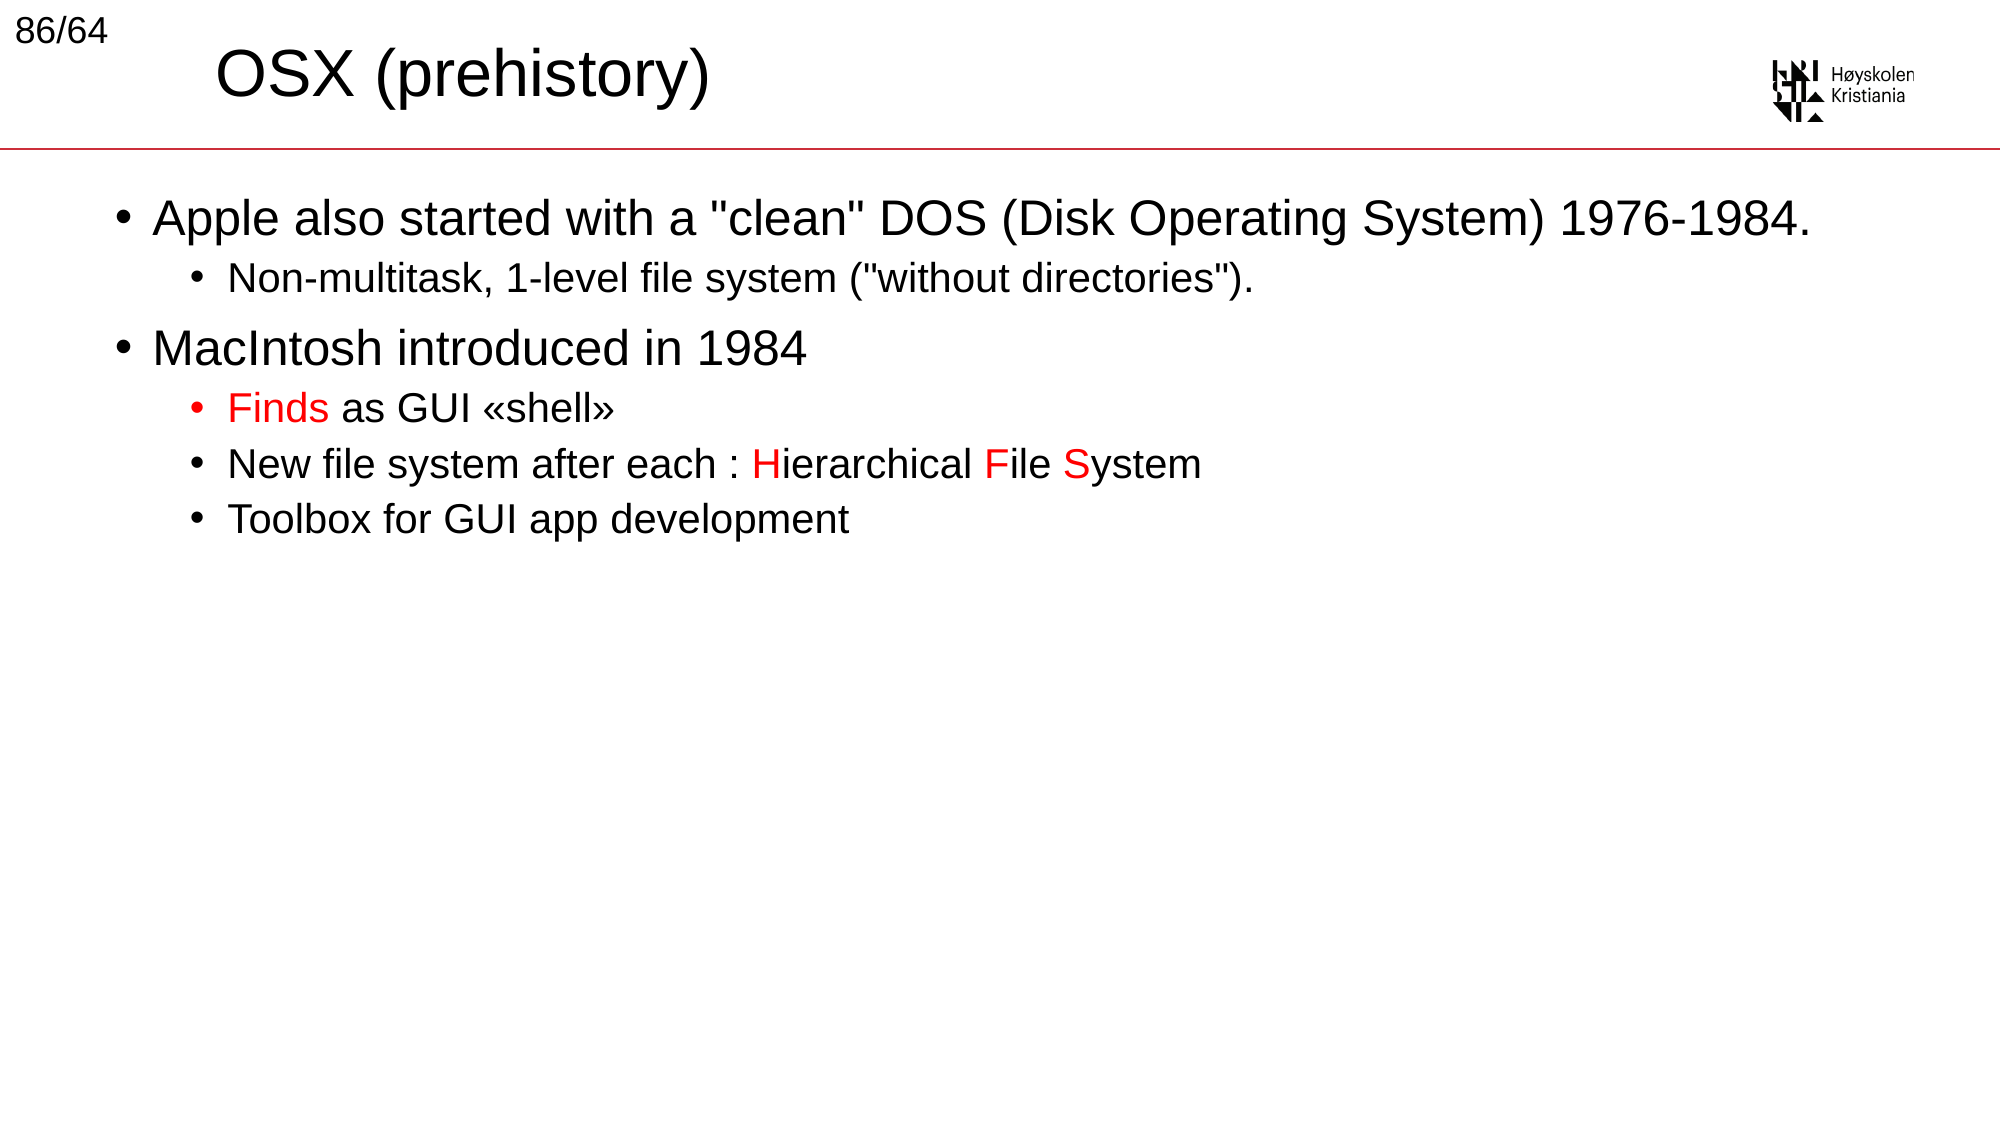

86/64
# OSX (prehistory)
Apple also started with a "clean" DOS (Disk Operating System) 1976-1984.
Non-multitask, 1-level file system ("without directories").
MacIntosh introduced in 1984
Finds as GUI «shell»
New file system after each : Hierarchical File System
Toolbox for GUI app development